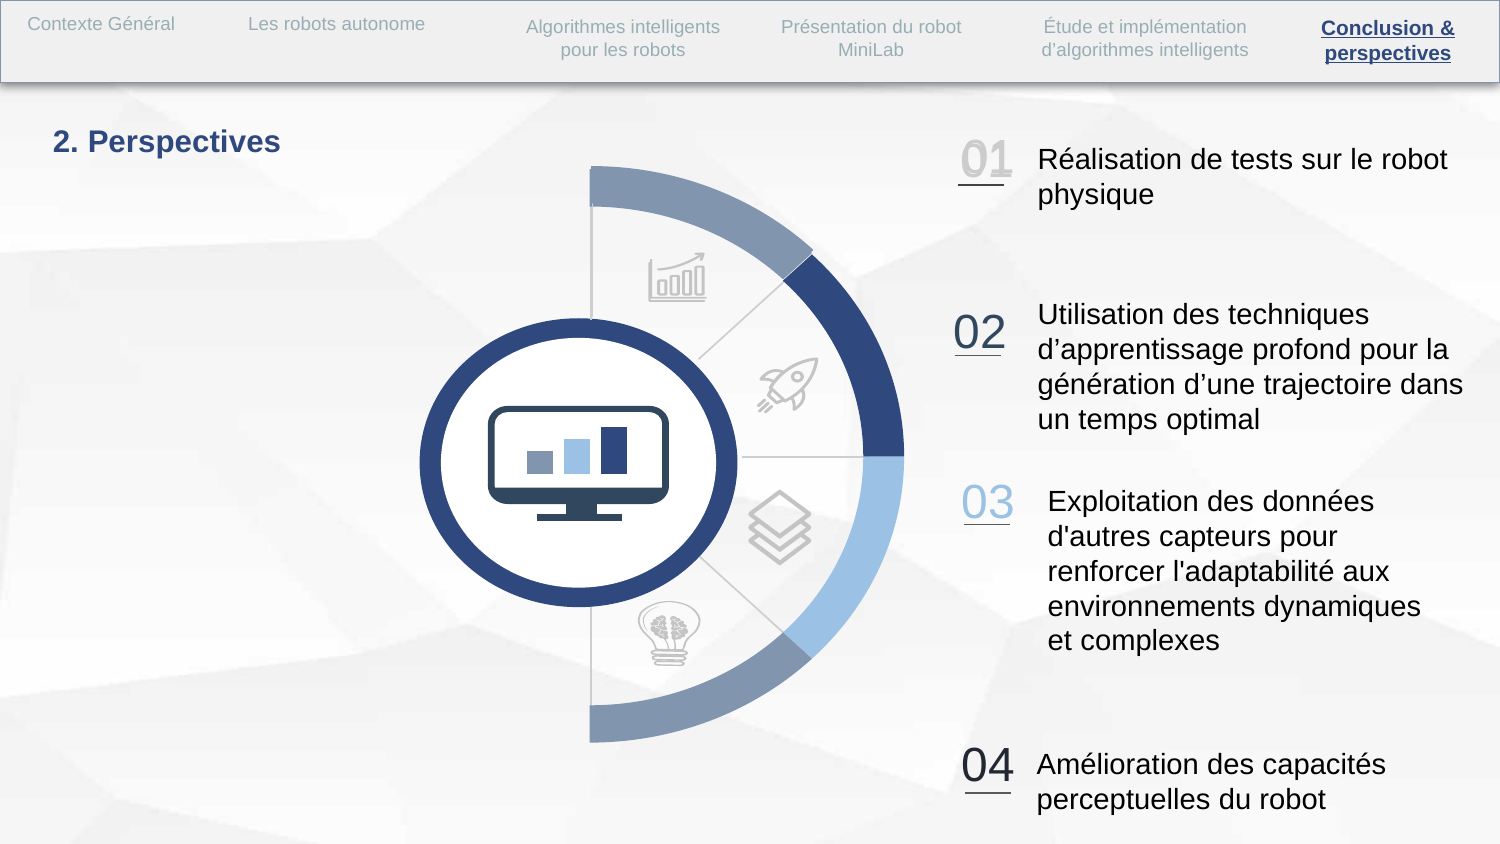

Présentation du robot MiniLab

Étude et implémentation d’algorithmes intelligents

Conclusion & perspectives

Les robots autonome
Algorithmes intelligents pour les robots

Contexte Général
2. Perspectives
01

01

Réalisation de tests sur le robot physique

02

Utilisation des techniques d’apprentissage profond pour la génération d’une trajectoire dans un temps optimal

03

Exploitation des données d'autres capteurs pour renforcer l'adaptabilité aux environnements dynamiques et complexes

04

Amélioration des capacités perceptuelles du robot
33